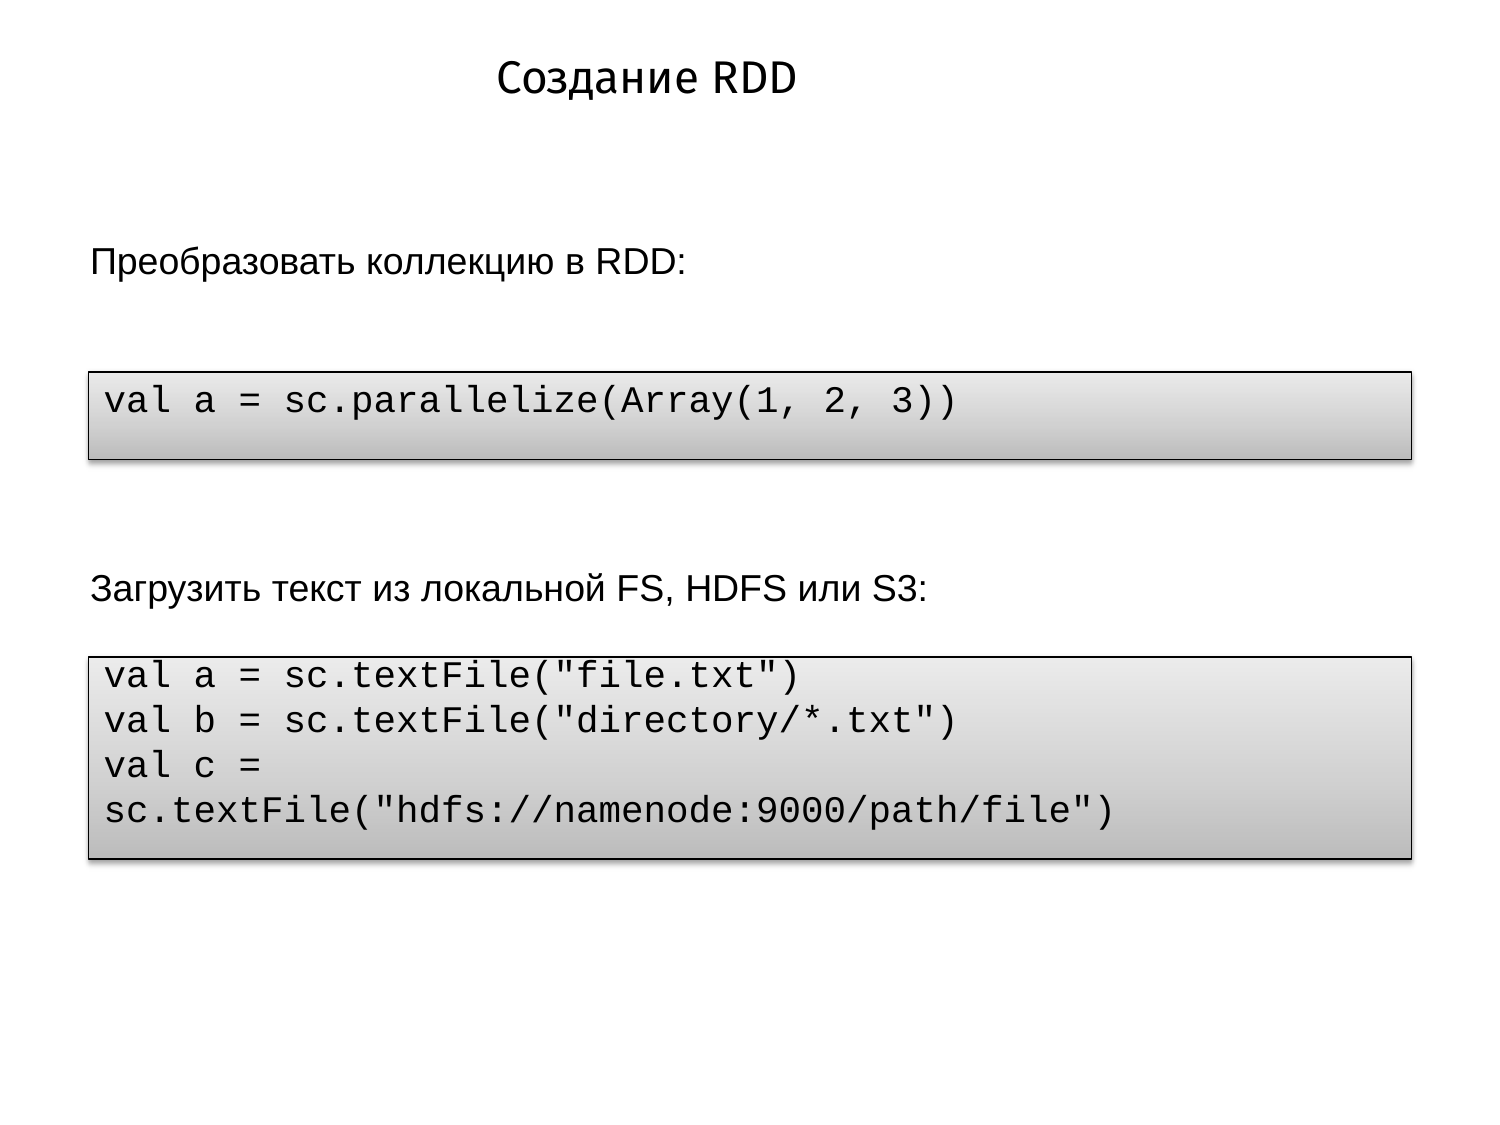

# Создание RDD
Преобразовать коллекцию в RDD:

val a = sc.parallelize(Array(1, 2, 3))
Загрузить текст из локальной FS, HDFS или S3:
val a = sc.textFile("file.txt")
val b = sc.textFile("directory/*.txt")
val c = sc.textFile("hdfs://namenode:9000/path/file")